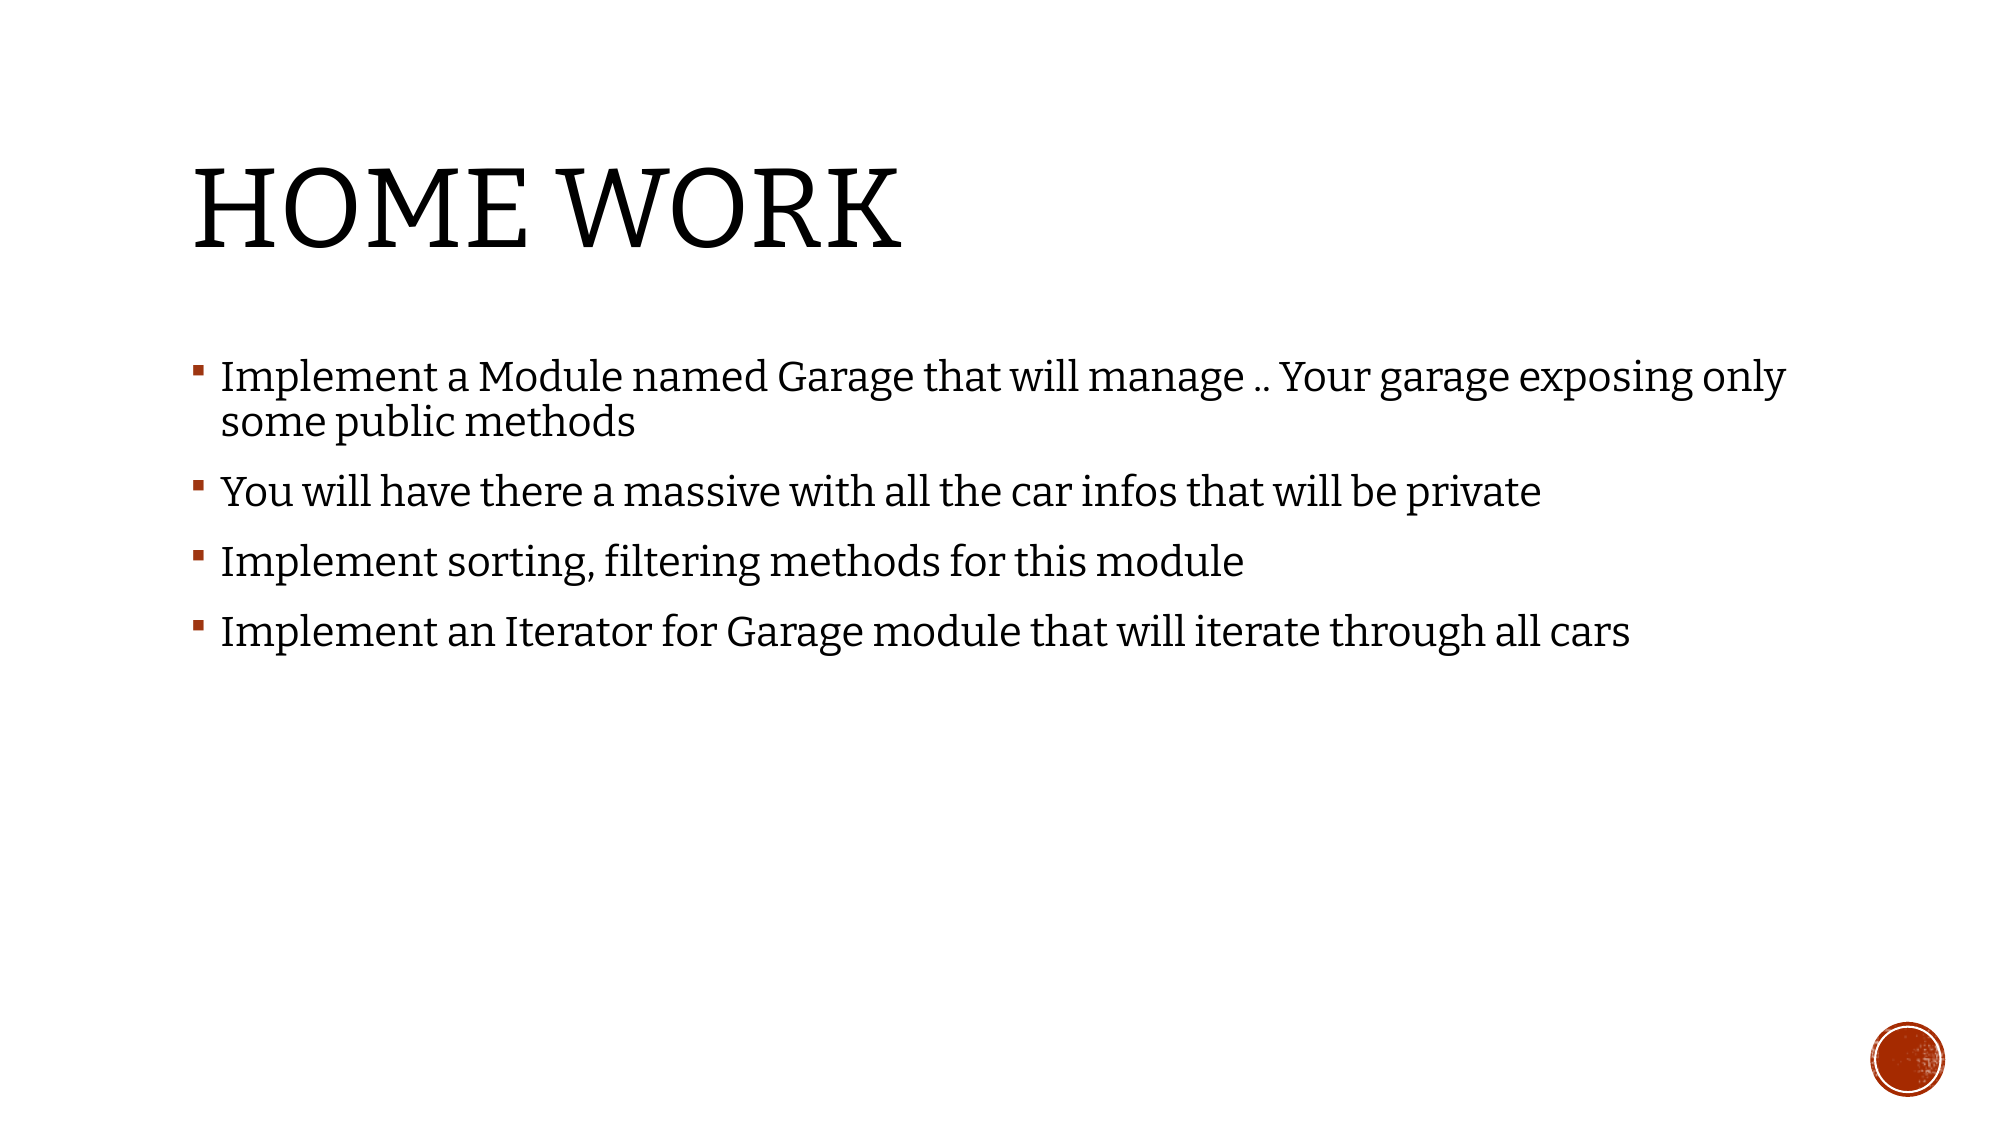

# Home work
Implement a Module named Garage that will manage .. Your garage exposing only some public methods
You will have there a massive with all the car infos that will be private
Implement sorting, filtering methods for this module
Implement an Iterator for Garage module that will iterate through all cars